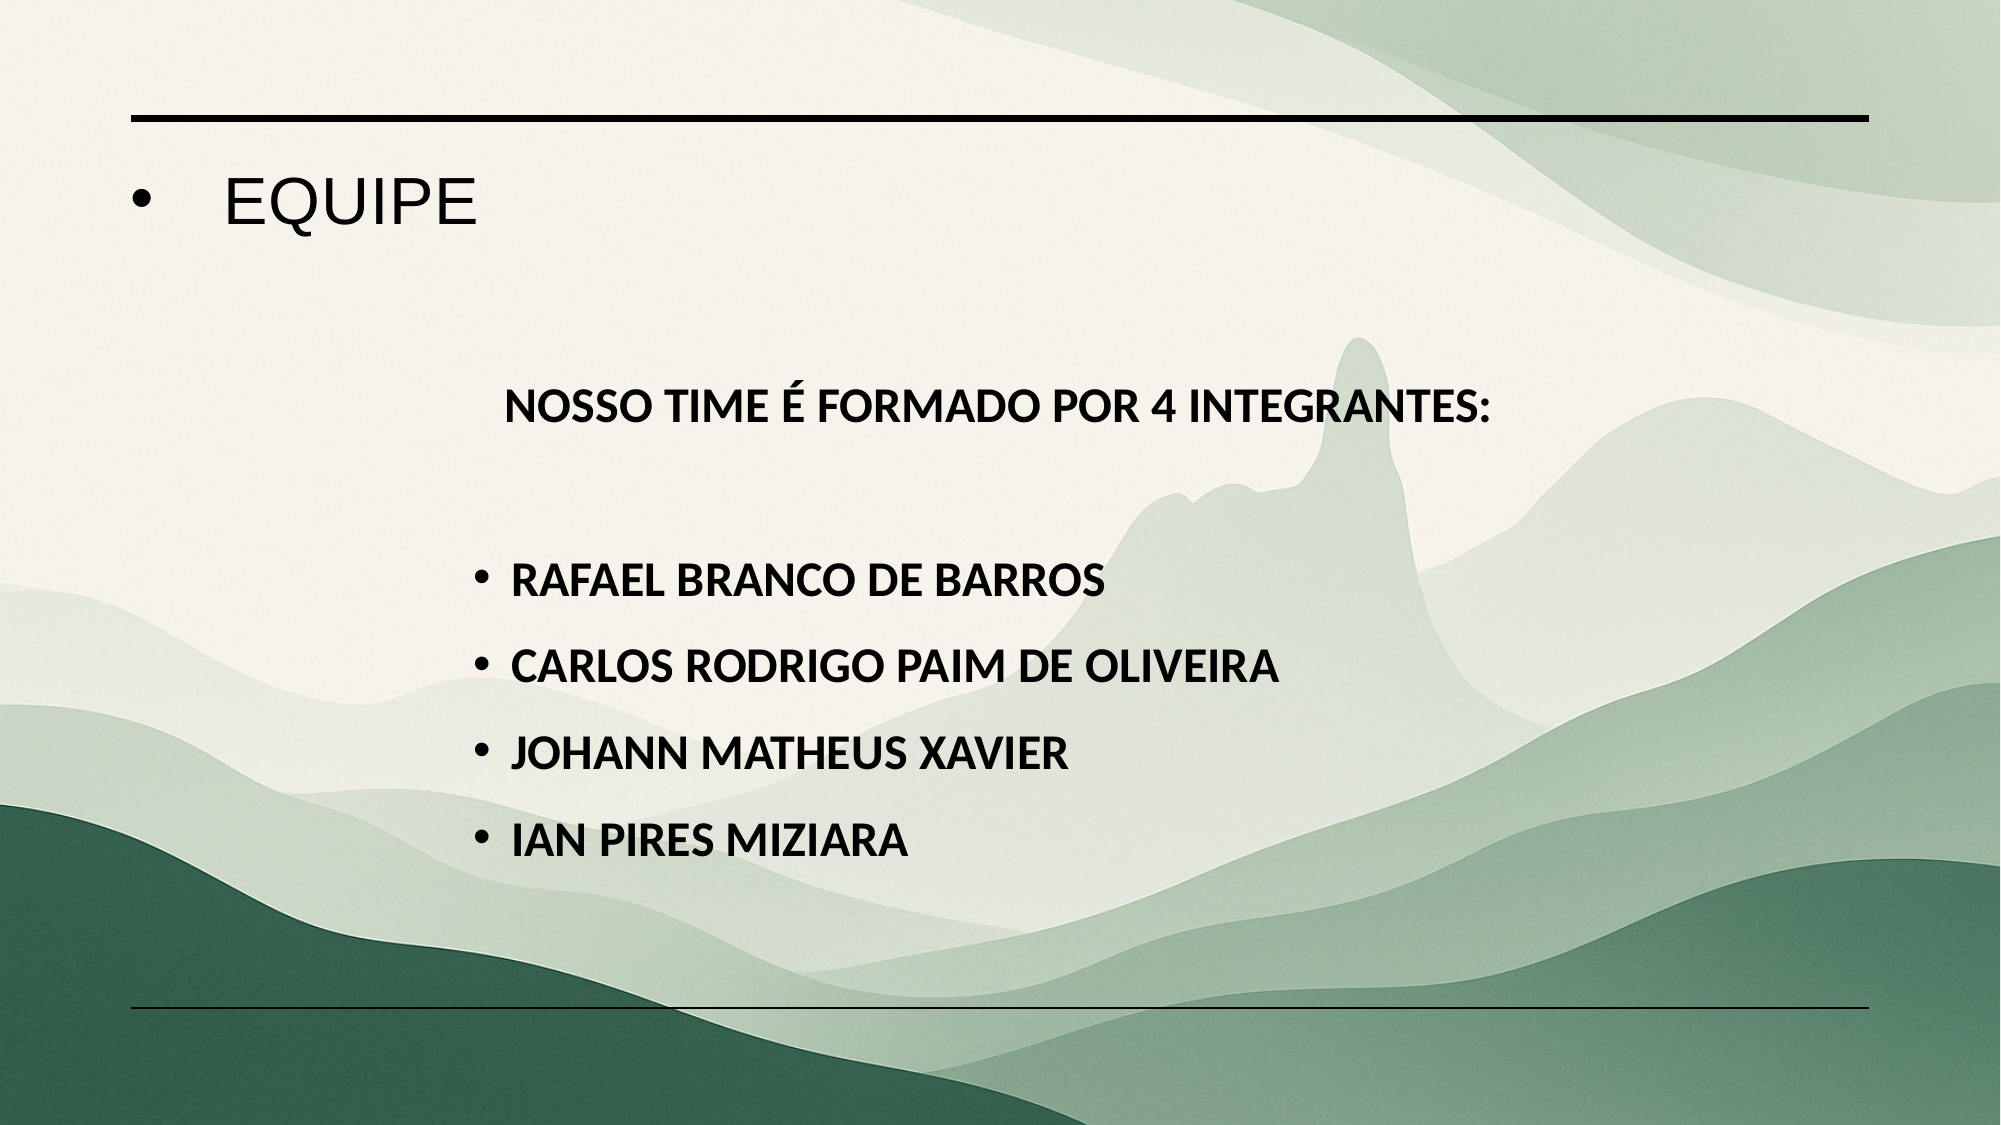

# Equipe

 NOSSO TIME É FORMADO POR 4 INTEGRANTES:

RAFAEL BRANCO DE BARROS
CARLOS RODRIGO PAIM DE OLIVEIRA
JOHANN MATHEUS XAVIER
IAN PIRES MIZIARA